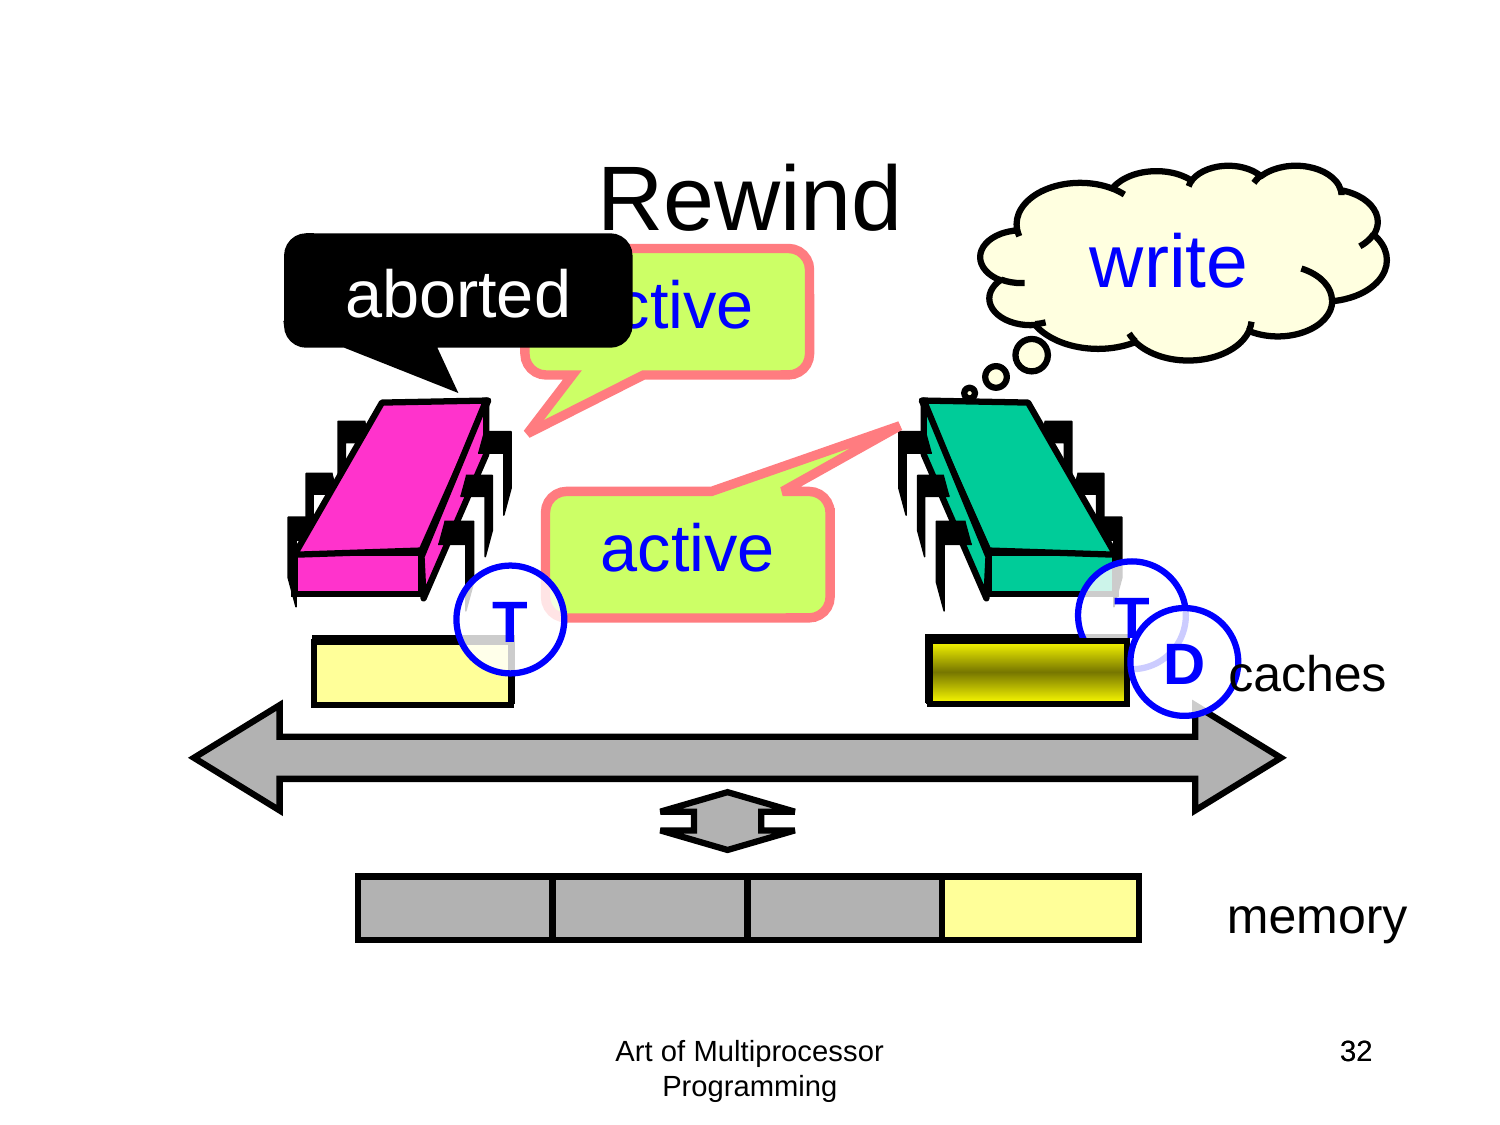

Rewind
write
aborted
active

active

T

T

D
caches

memory
Art of Multiprocessor Programming
32
32